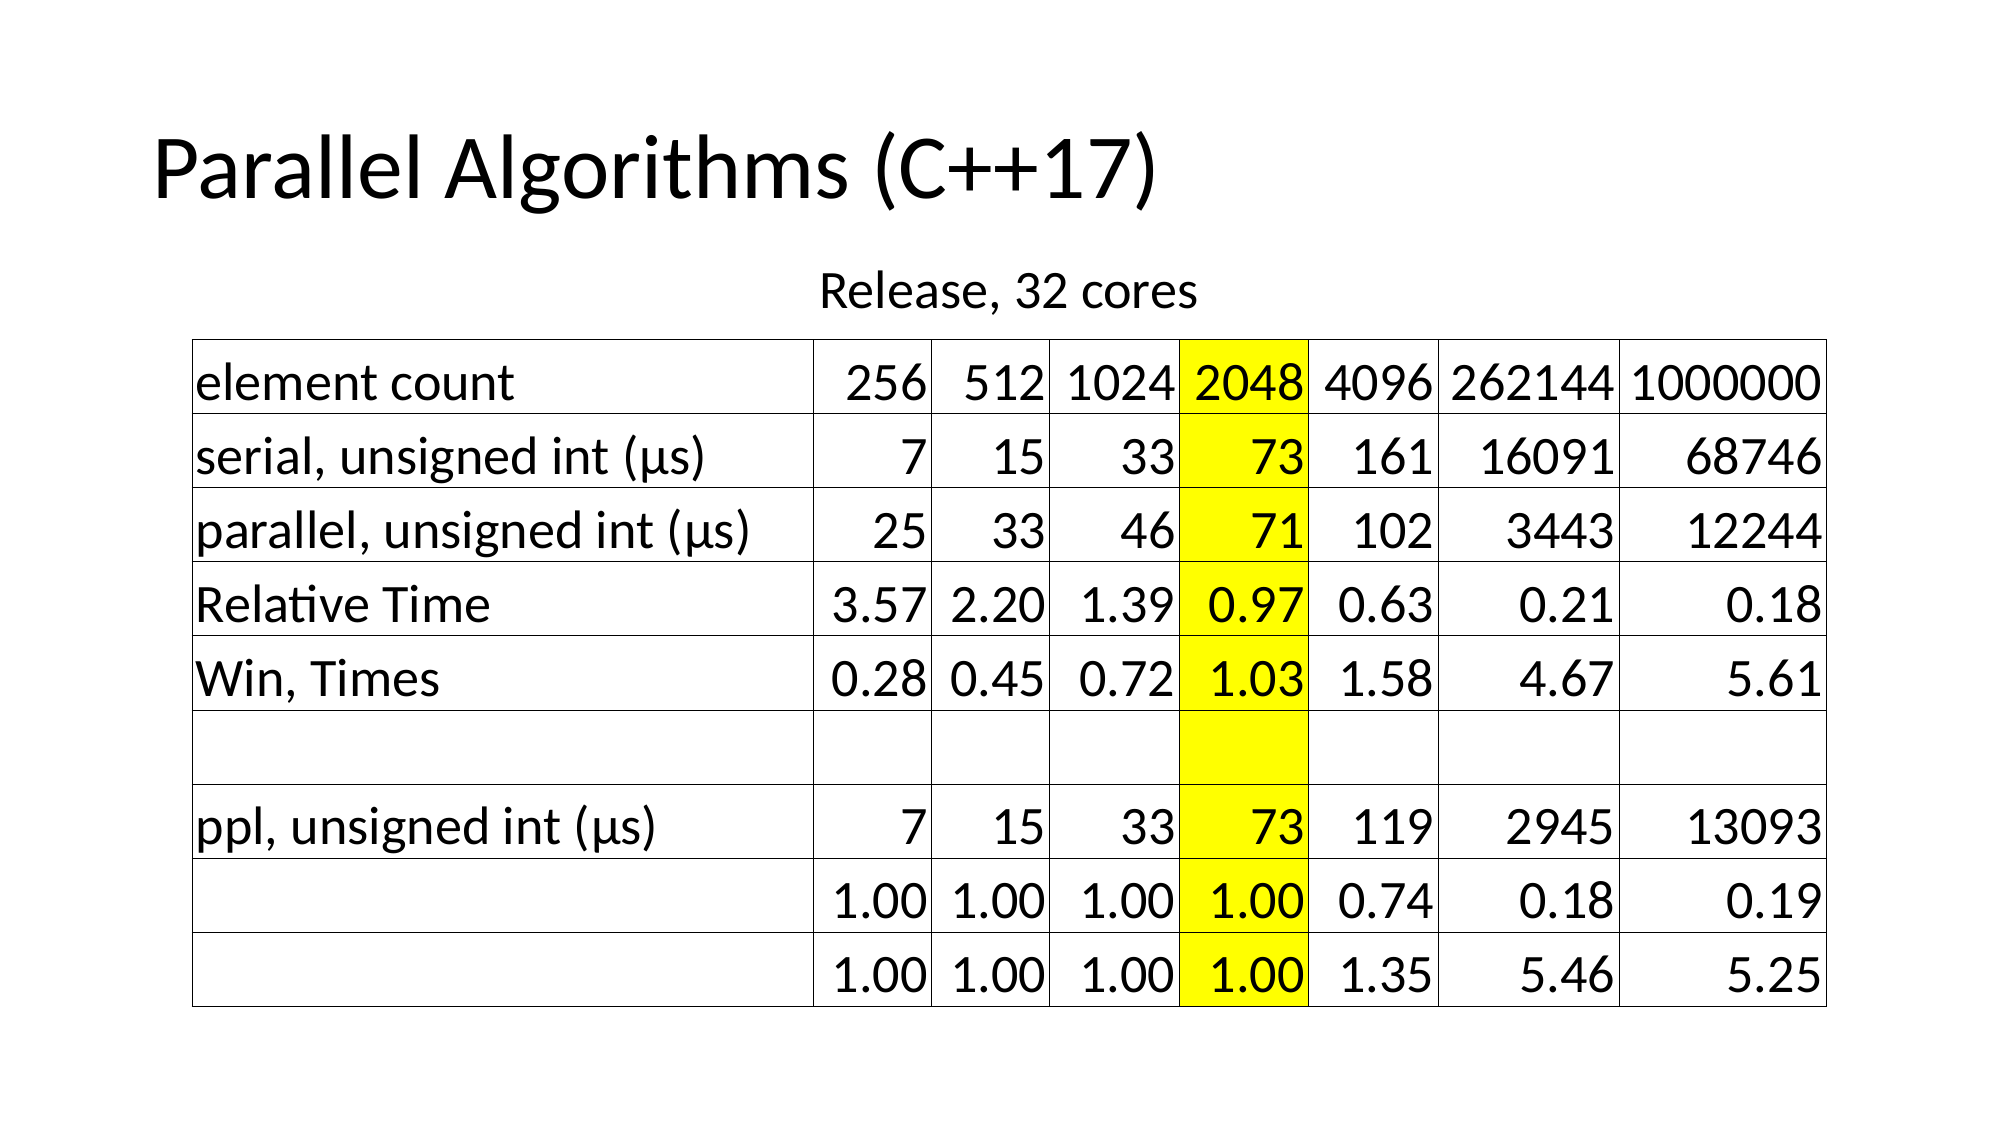

# Parallel Algorithms (C++17)
| Release, 32 cores |  |  |  |  |  |  |  |
| --- | --- | --- | --- | --- | --- | --- | --- |
| element count | 256 | 512 | 1024 | 2048 | 4096 | 262144 | 1000000 |
| serial, unsigned int (μs) | 7 | 15 | 33 | 73 | 161 | 16091 | 68746 |
| parallel, unsigned int (μs) | 25 | 33 | 46 | 71 | 102 | 3443 | 12244 |
| Relative Time | 3.57 | 2.20 | 1.39 | 0.97 | 0.63 | 0.21 | 0.18 |
| Win, Times | 0.28 | 0.45 | 0.72 | 1.03 | 1.58 | 4.67 | 5.61 |
|  |  |  |  |  |  |  |  |
| ppl, unsigned int (μs) | 7 | 15 | 33 | 73 | 119 | 2945 | 13093 |
|  | 1.00 | 1.00 | 1.00 | 1.00 | 0.74 | 0.18 | 0.19 |
|  | 1.00 | 1.00 | 1.00 | 1.00 | 1.35 | 5.46 | 5.25 |